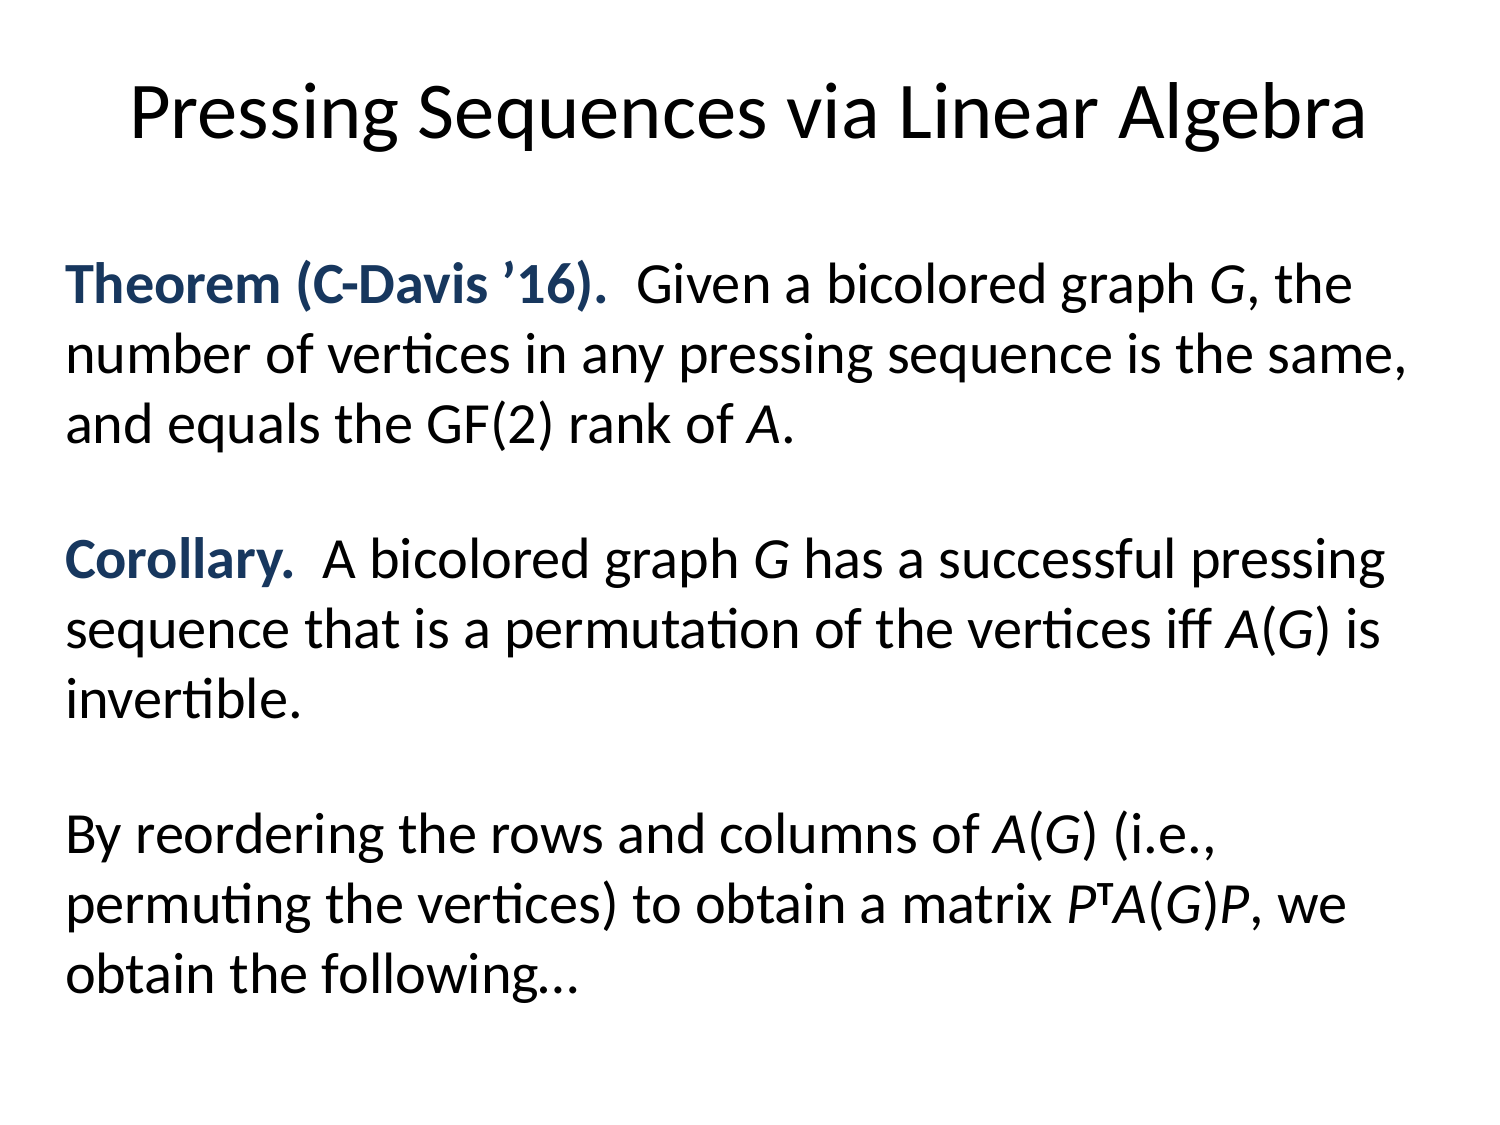

# Pressing Sequences via Linear Algebra
Theorem (C-Davis ’16).  Given a bicolored graph G, the number of vertices in any pressing sequence is the same, and equals the GF(2) rank of A.

Corollary.  A bicolored graph G has a successful pressing sequence that is a permutation of the vertices iff A(G) is invertible.

By reordering the rows and columns of A(G) (i.e., permuting the vertices) to obtain a matrix PTA(G)P, we obtain the following…